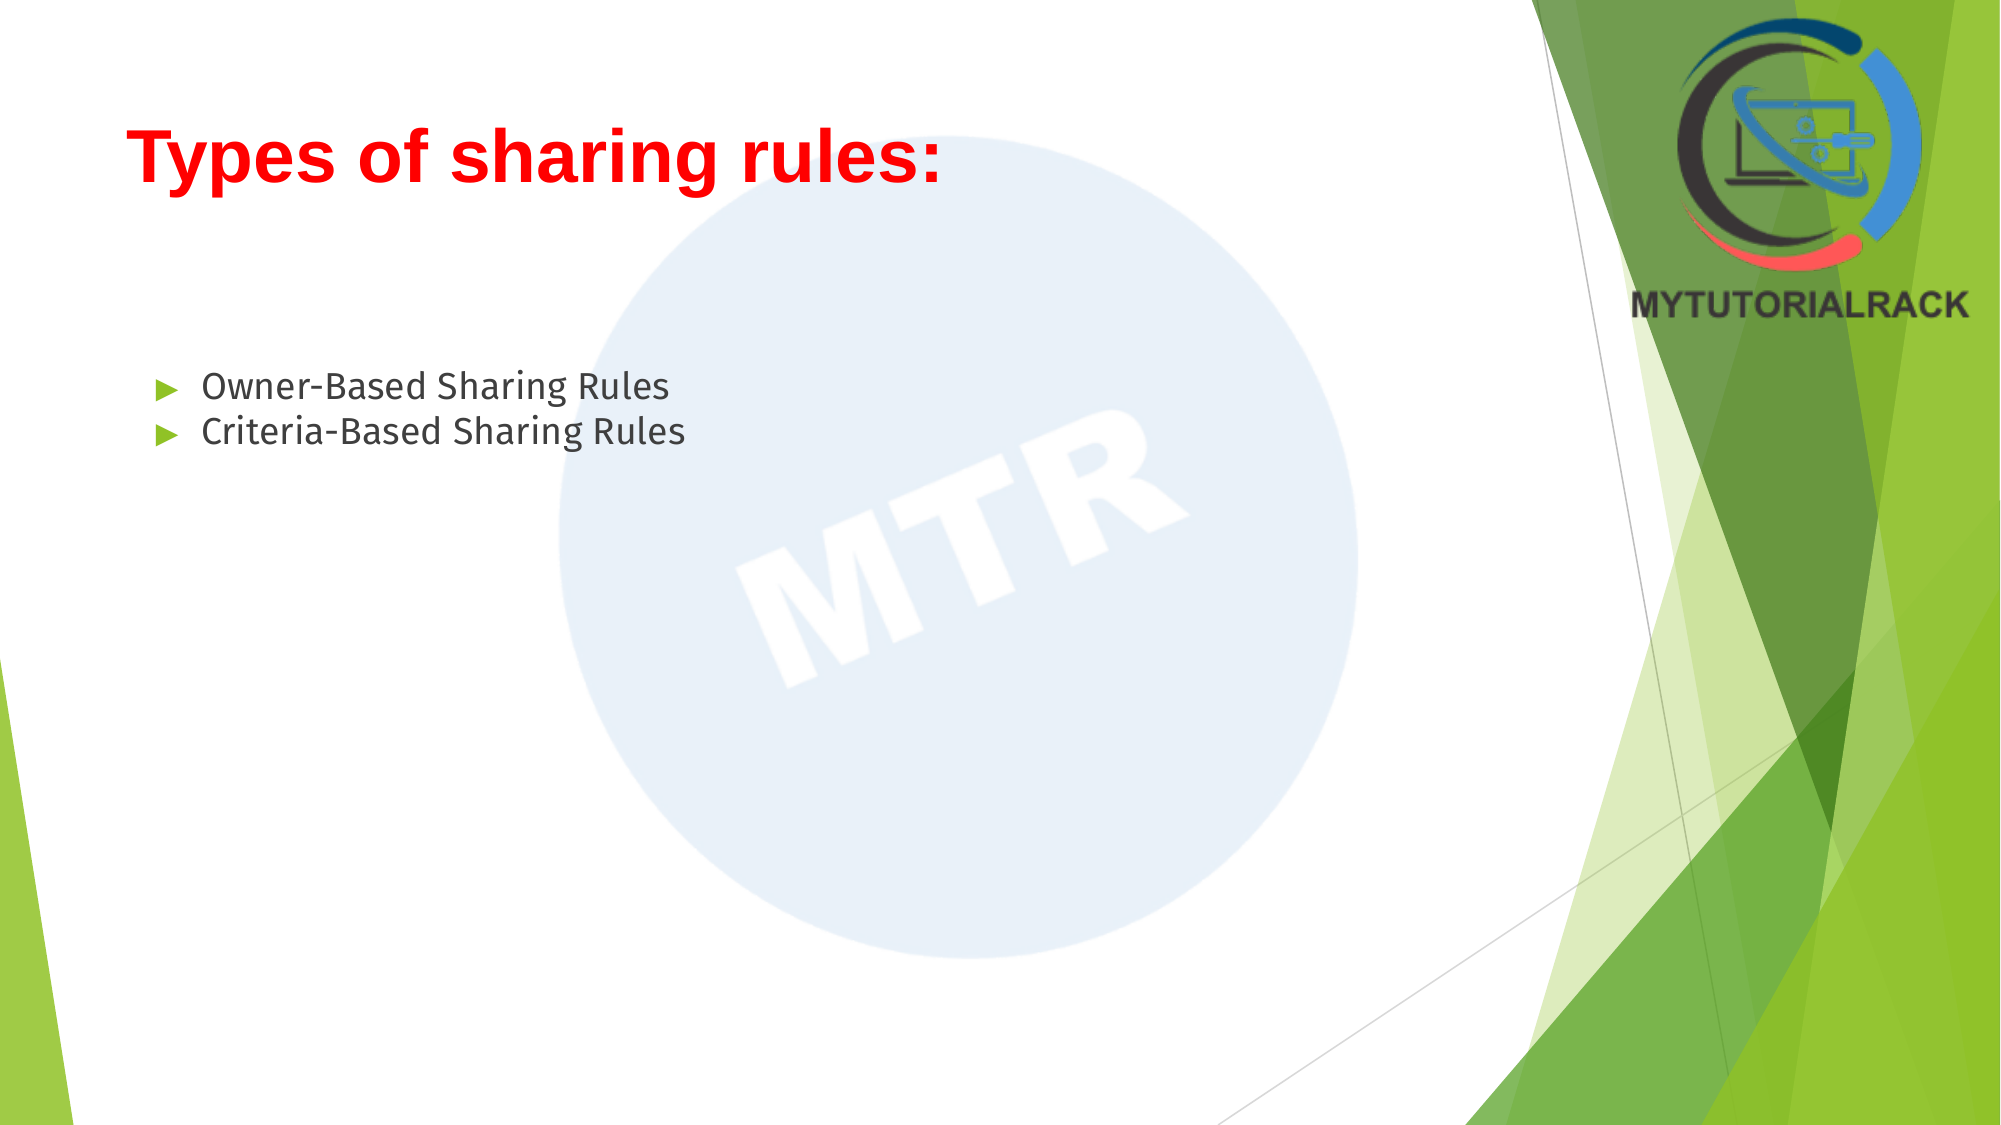

# Types of sharing rules:

Owner-Based Sharing Rules
Criteria-Based Sharing Rules